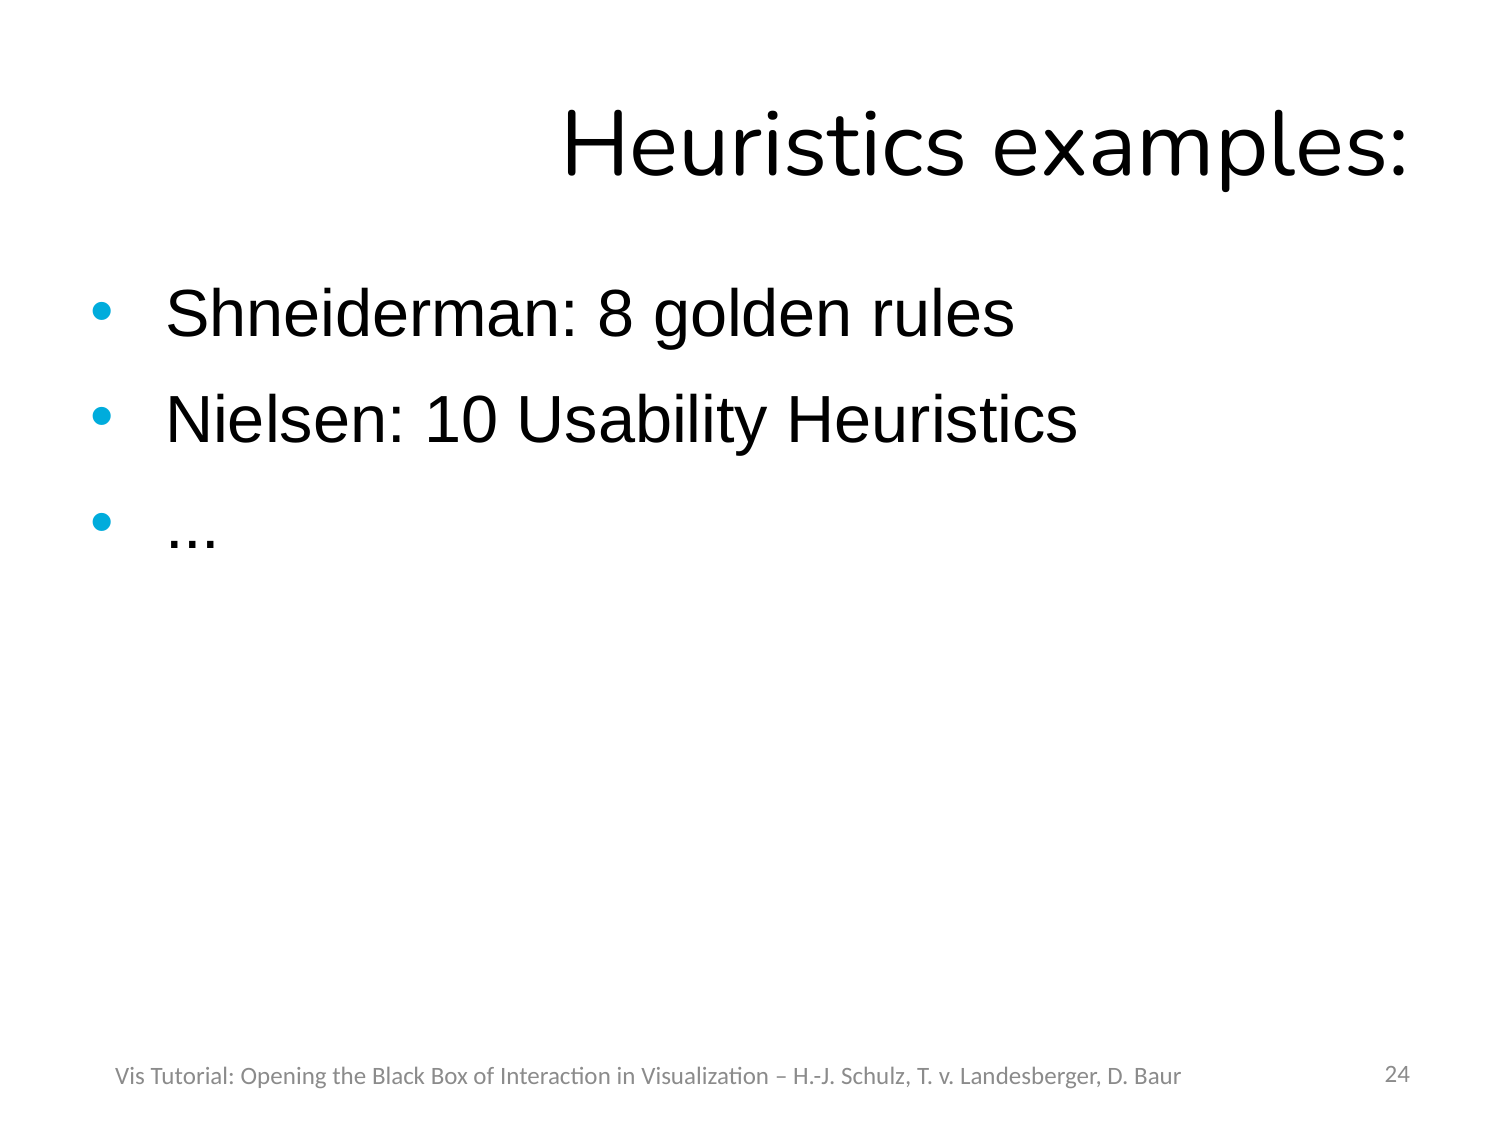

# Heuristics examples:
Shneiderman: 8 golden rules
Nielsen: 10 Usability Heuristics
...

24
Vis Tutorial: Opening the Black Box of Interaction in Visualization – H.-J. Schulz, T. v. Landesberger, D. Baur